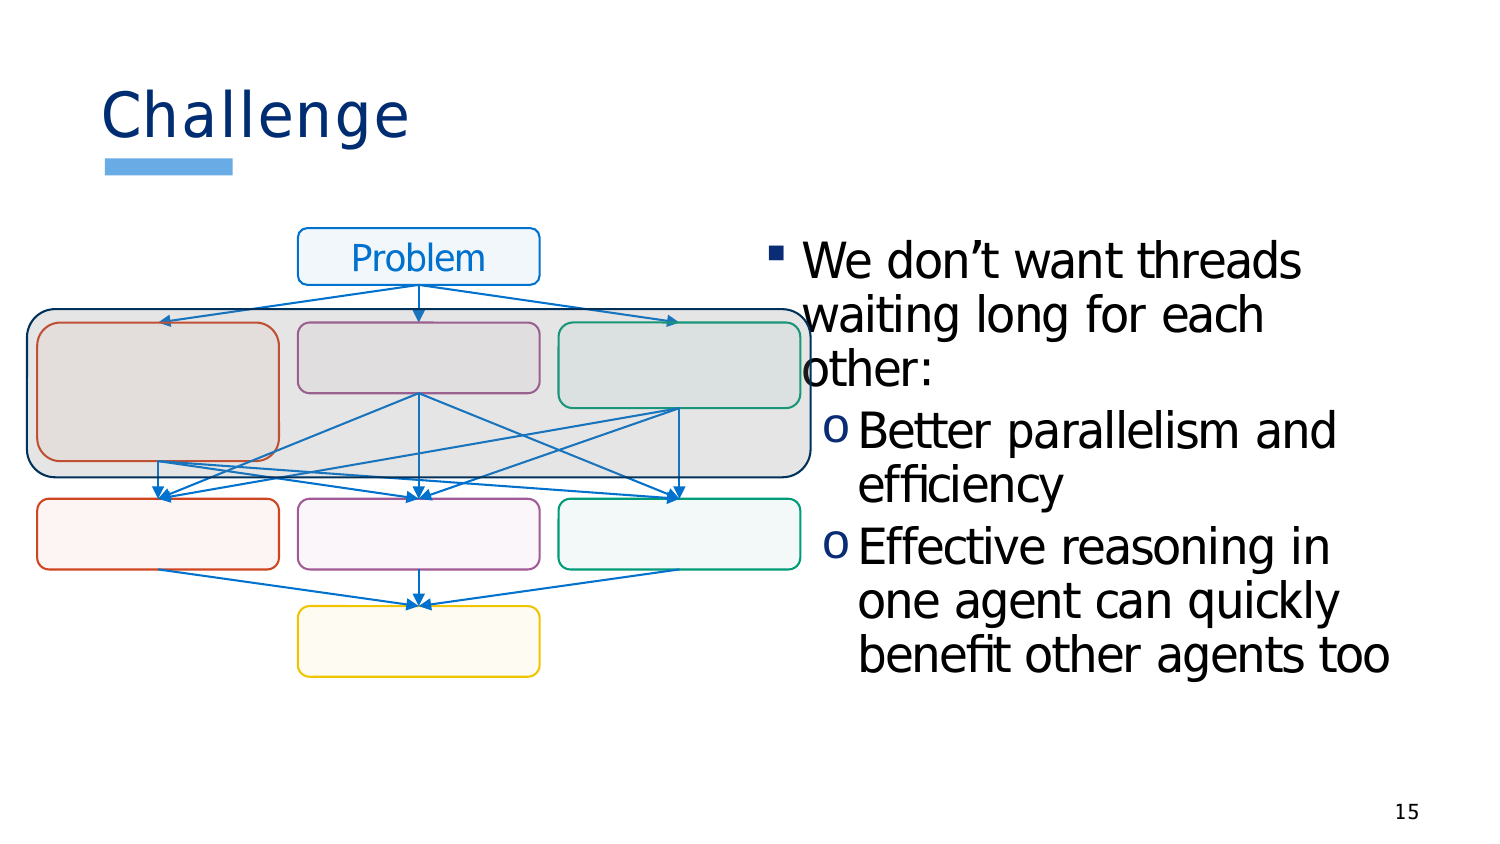

# Challenge
Problem
We don’t want threads waiting long for each other:
Better parallelism and efficiency
Effective reasoning in one agent can quickly benefit other agents too